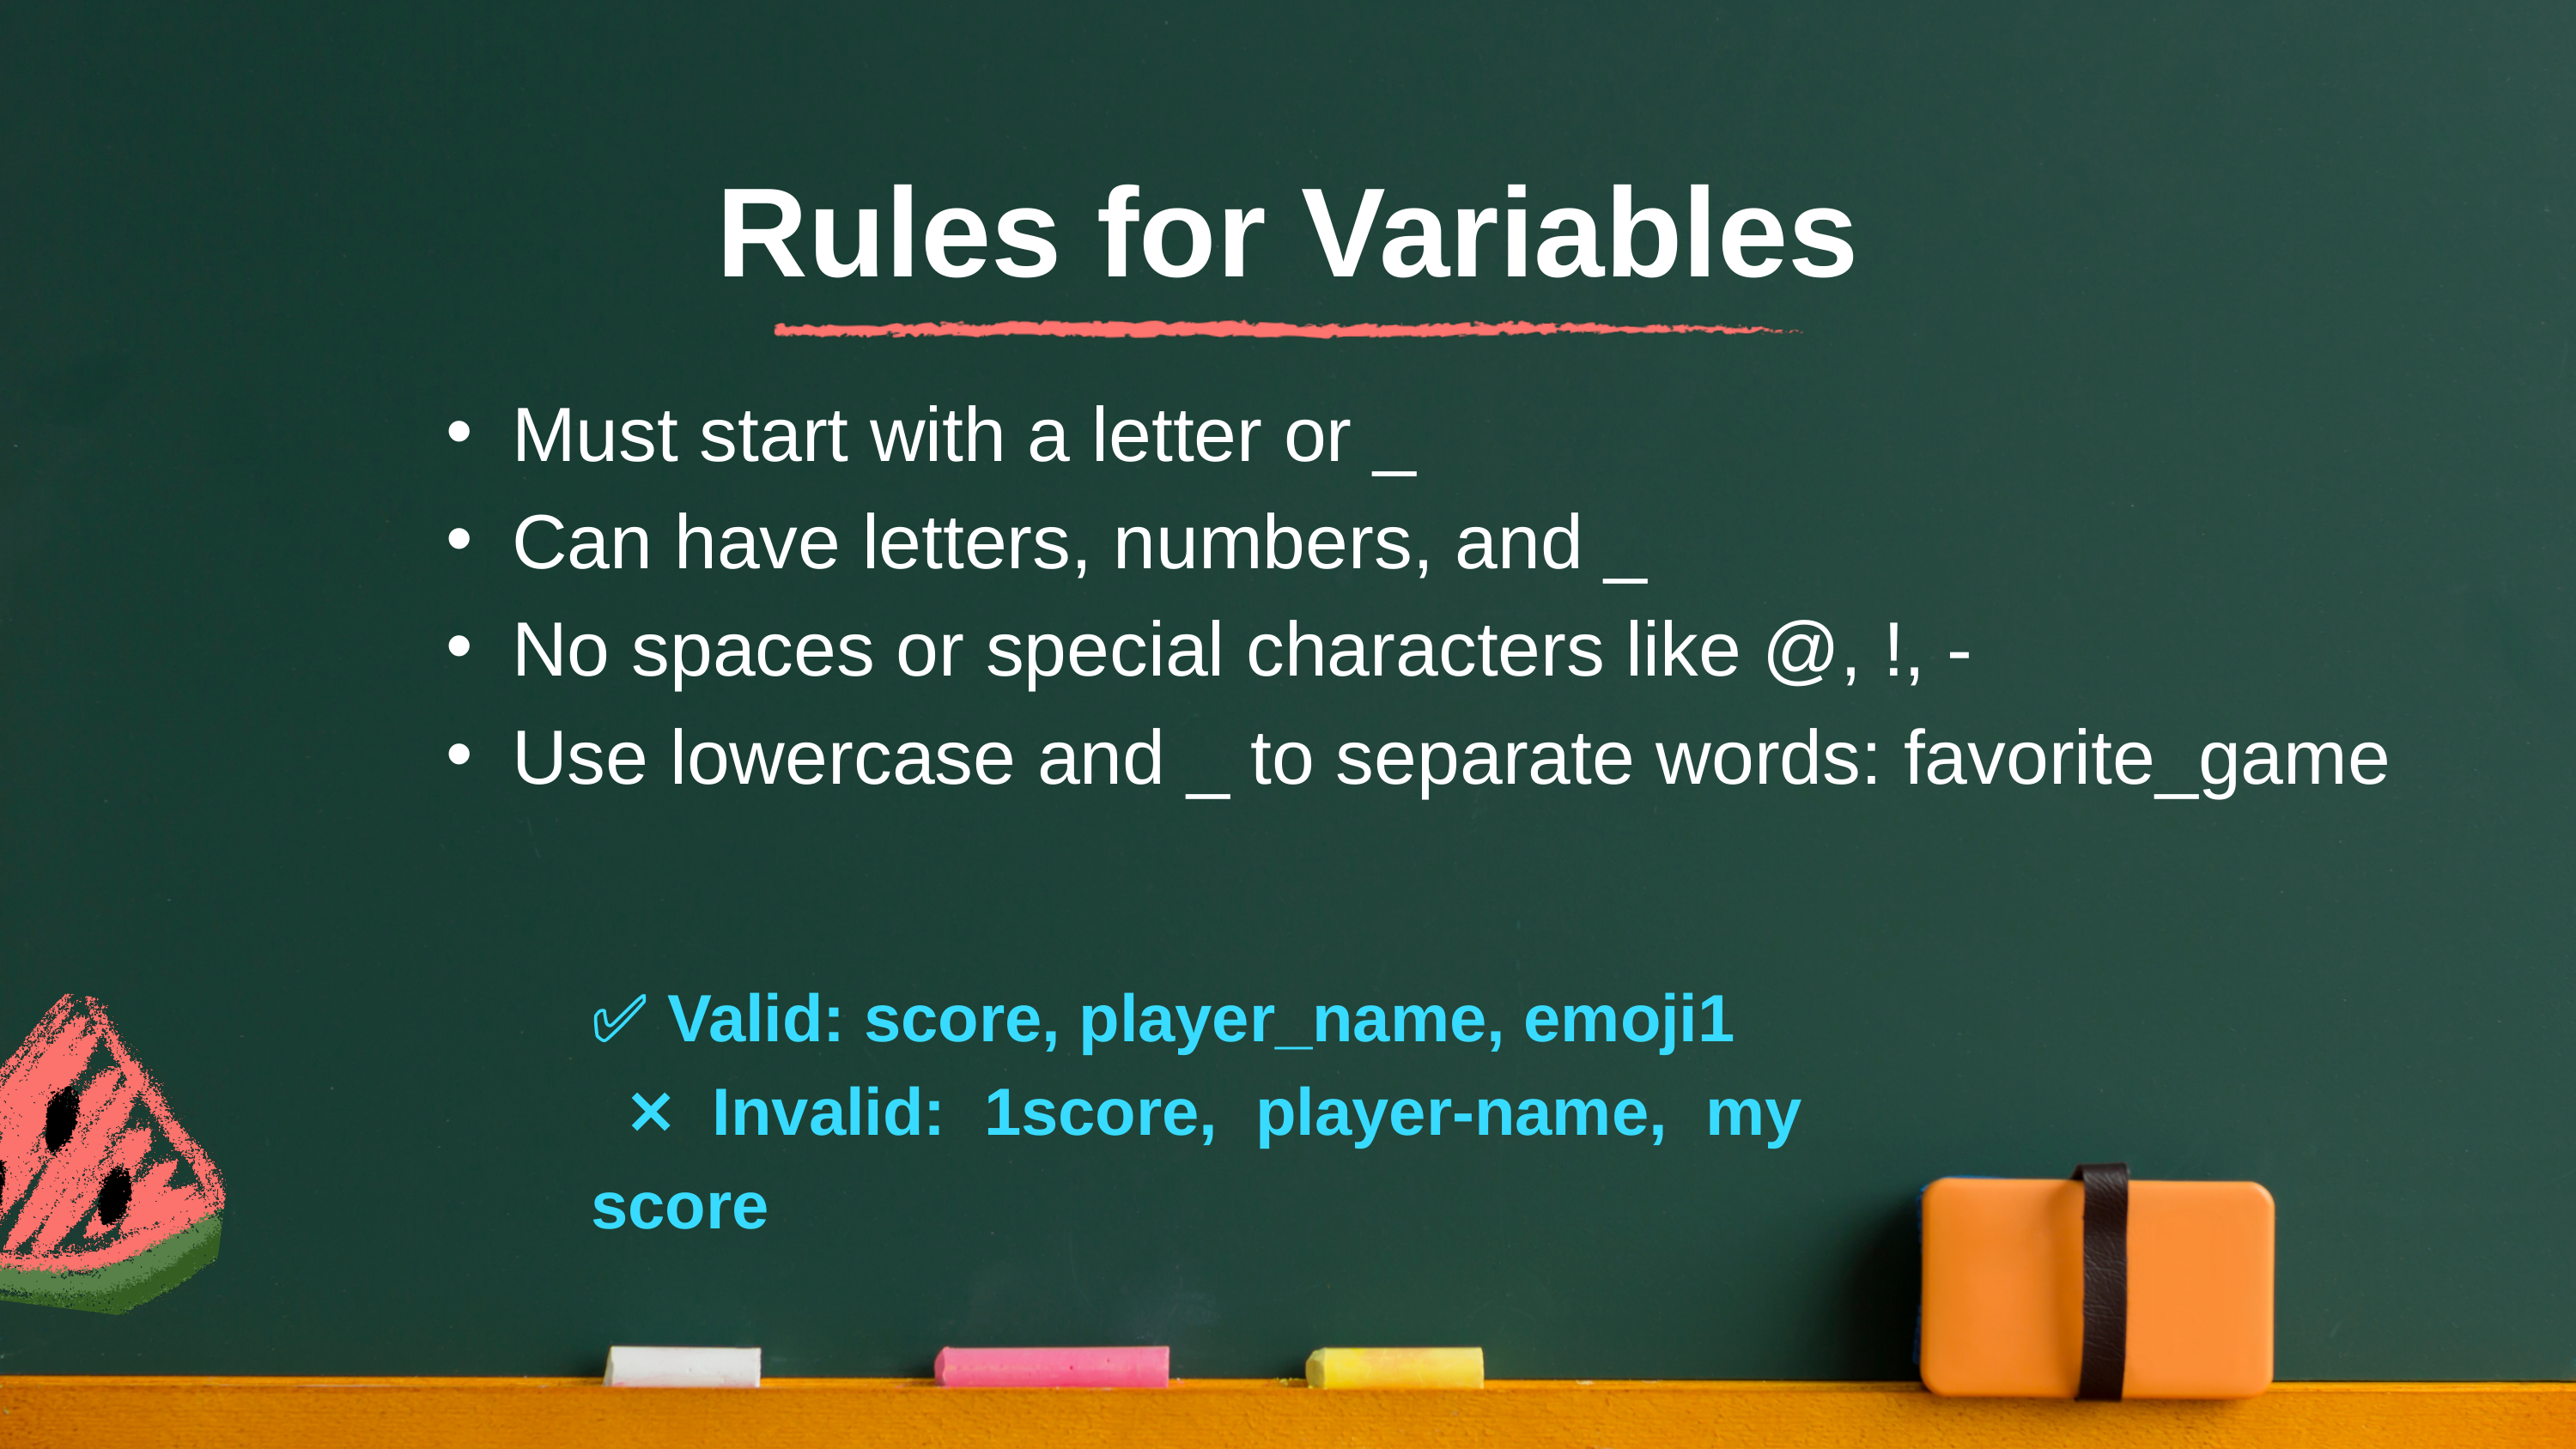

Rules for Variables

Must start with a letter or _
Can have letters, numbers, and _
No spaces or special characters like @, !, -
Use lowercase and _ to separate words: favorite_game

✅ Valid: score, player_name, emoji1
 ❌ Invalid: 1score, player-name, my score